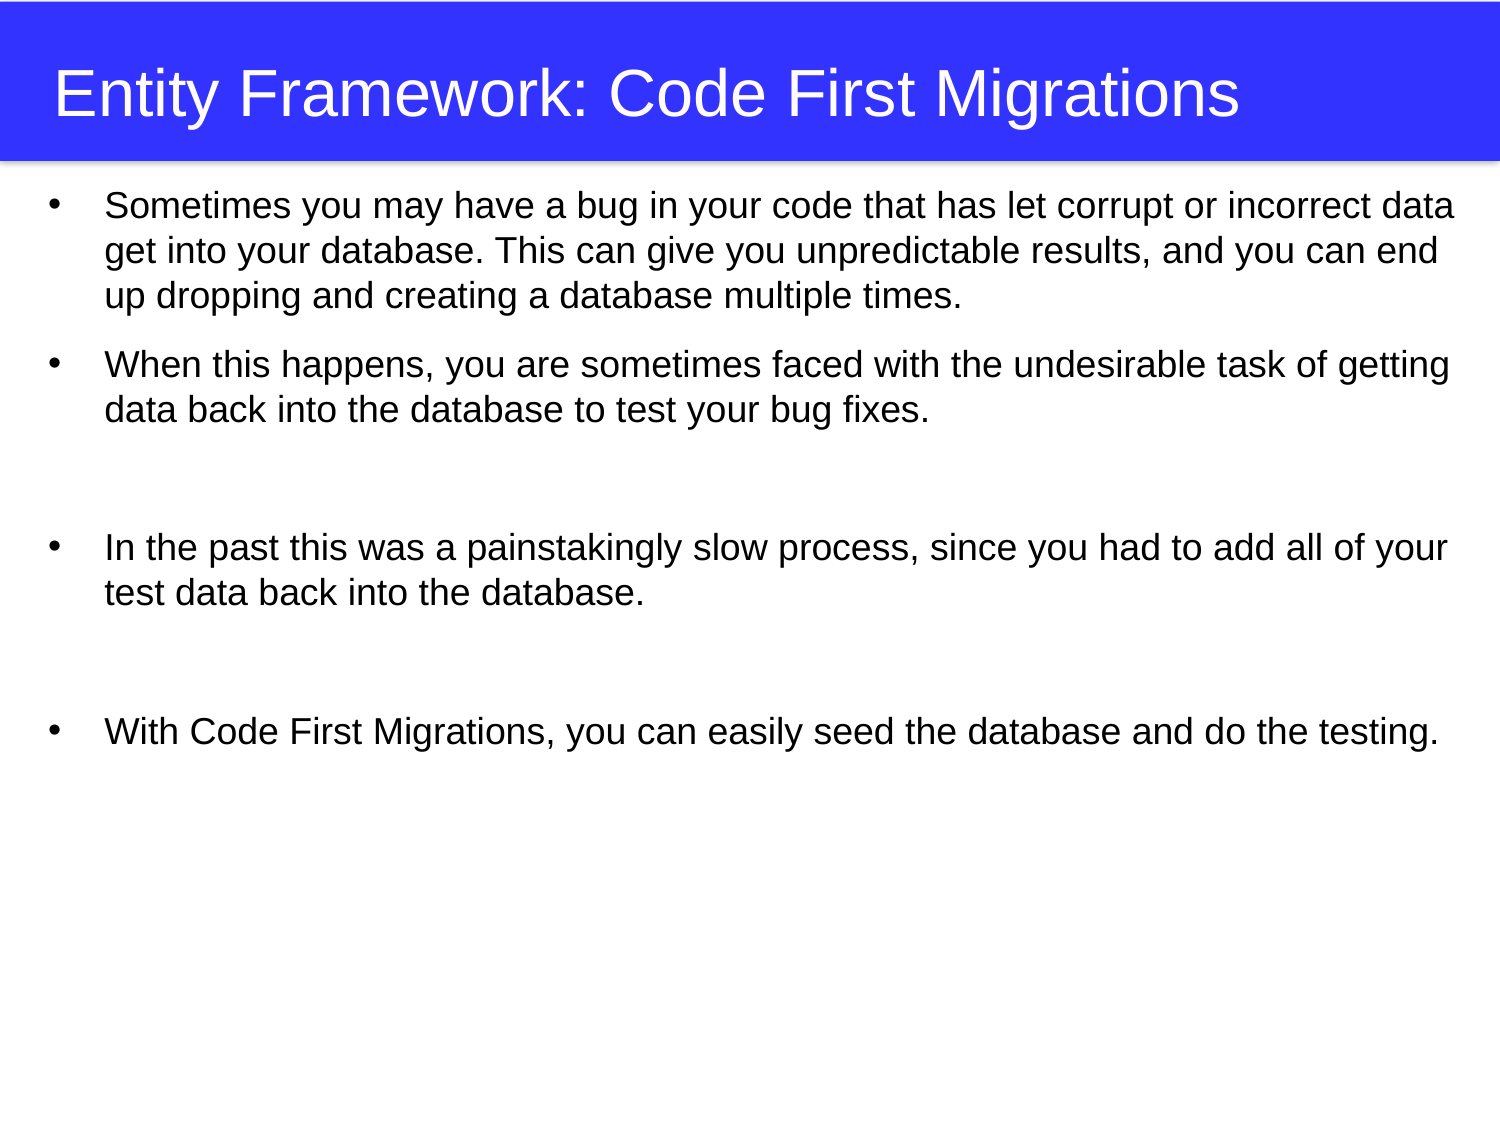

# Entity Framework: Code First Migrations
Sometimes you may have a bug in your code that has let corrupt or incorrect data get into your database. This can give you unpredictable results, and you can end up dropping and creating a database multiple times.
When this happens, you are sometimes faced with the undesirable task of getting data back into the database to test your bug fixes.

In the past this was a painstakingly slow process, since you had to add all of your test data back into the database.

With Code First Migrations, you can easily seed the database and do the testing.